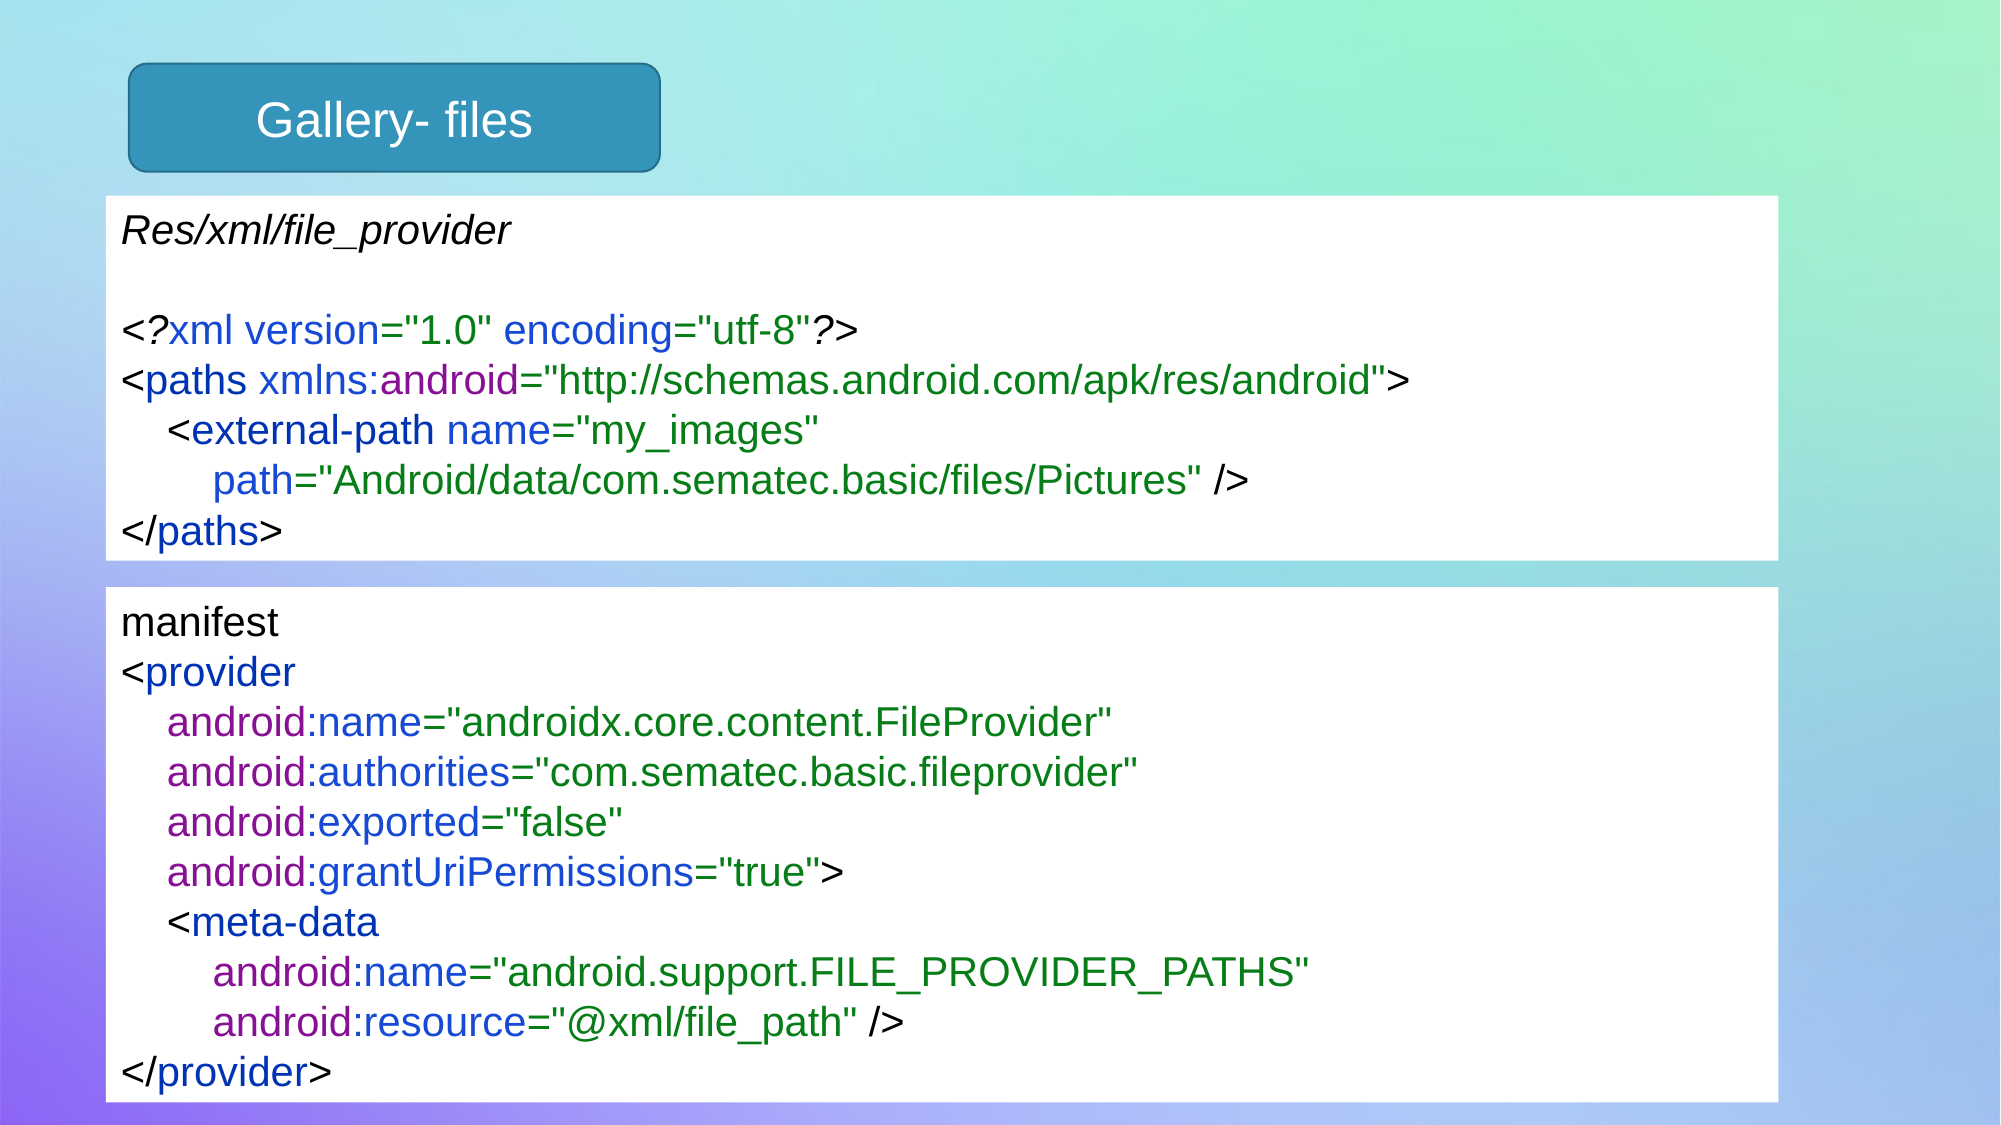

Gallery- files
Res/xml/file_provider

<?xml version="1.0" encoding="utf-8"?>
<paths xmlns:android="http://schemas.android.com/apk/res/android">
    <external-path name="my_images"
        path="Android/data/com.sematec.basic/files/Pictures" />
</paths>
manifest
<provider
    android:name="androidx.core.content.FileProvider"
    android:authorities="com.sematec.basic.fileprovider"
    android:exported="false"
    android:grantUriPermissions="true">
    <meta-data
        android:name="android.support.FILE_PROVIDER_PATHS"
        android:resource="@xml/file_path" />
</provider>